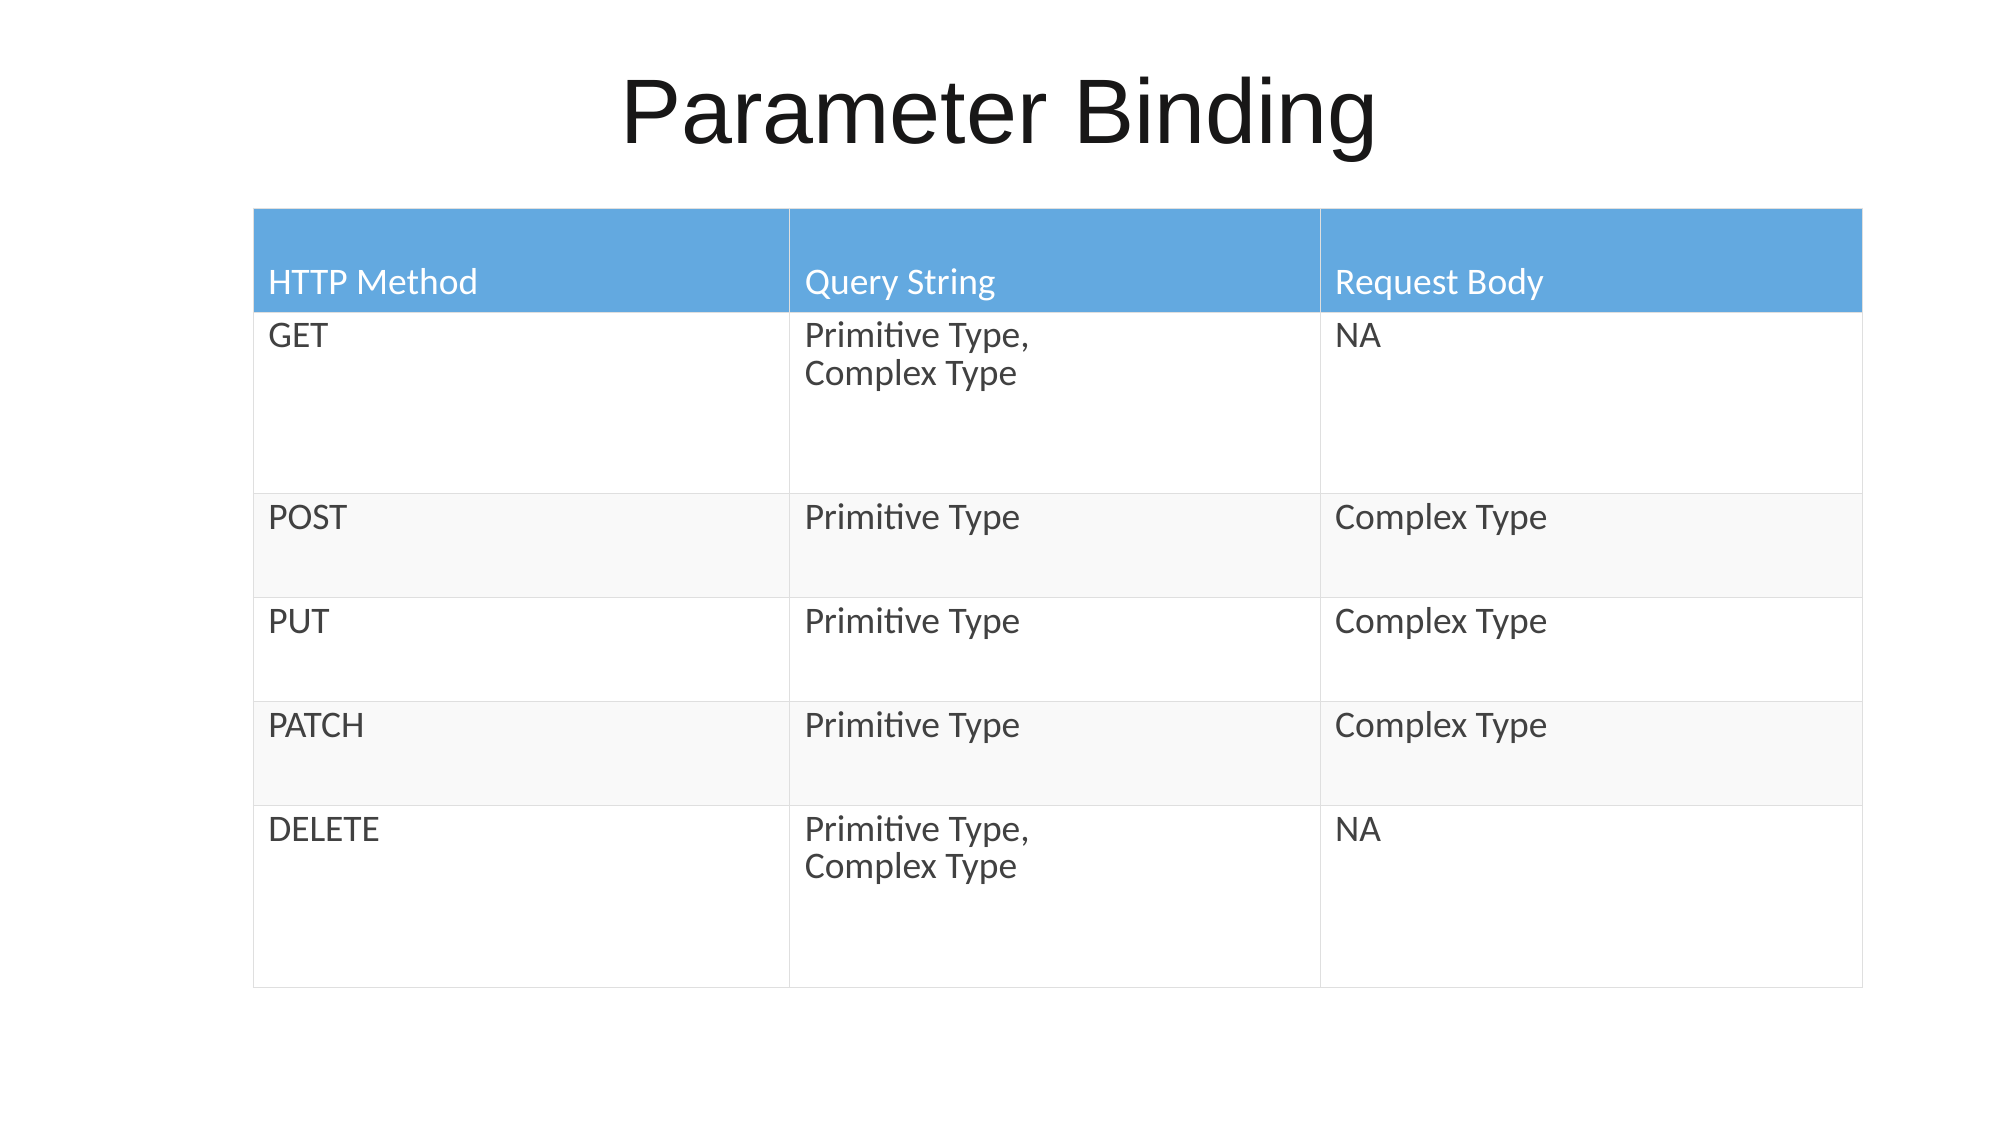

# Parameter Binding
| HTTP Method | Query String | Request Body |
| --- | --- | --- |
| GET | Primitive Type, Complex Type | NA |
| POST | Primitive Type | Complex Type |
| PUT | Primitive Type | Complex Type |
| PATCH | Primitive Type | Complex Type |
| DELETE | Primitive Type, Complex Type | NA |